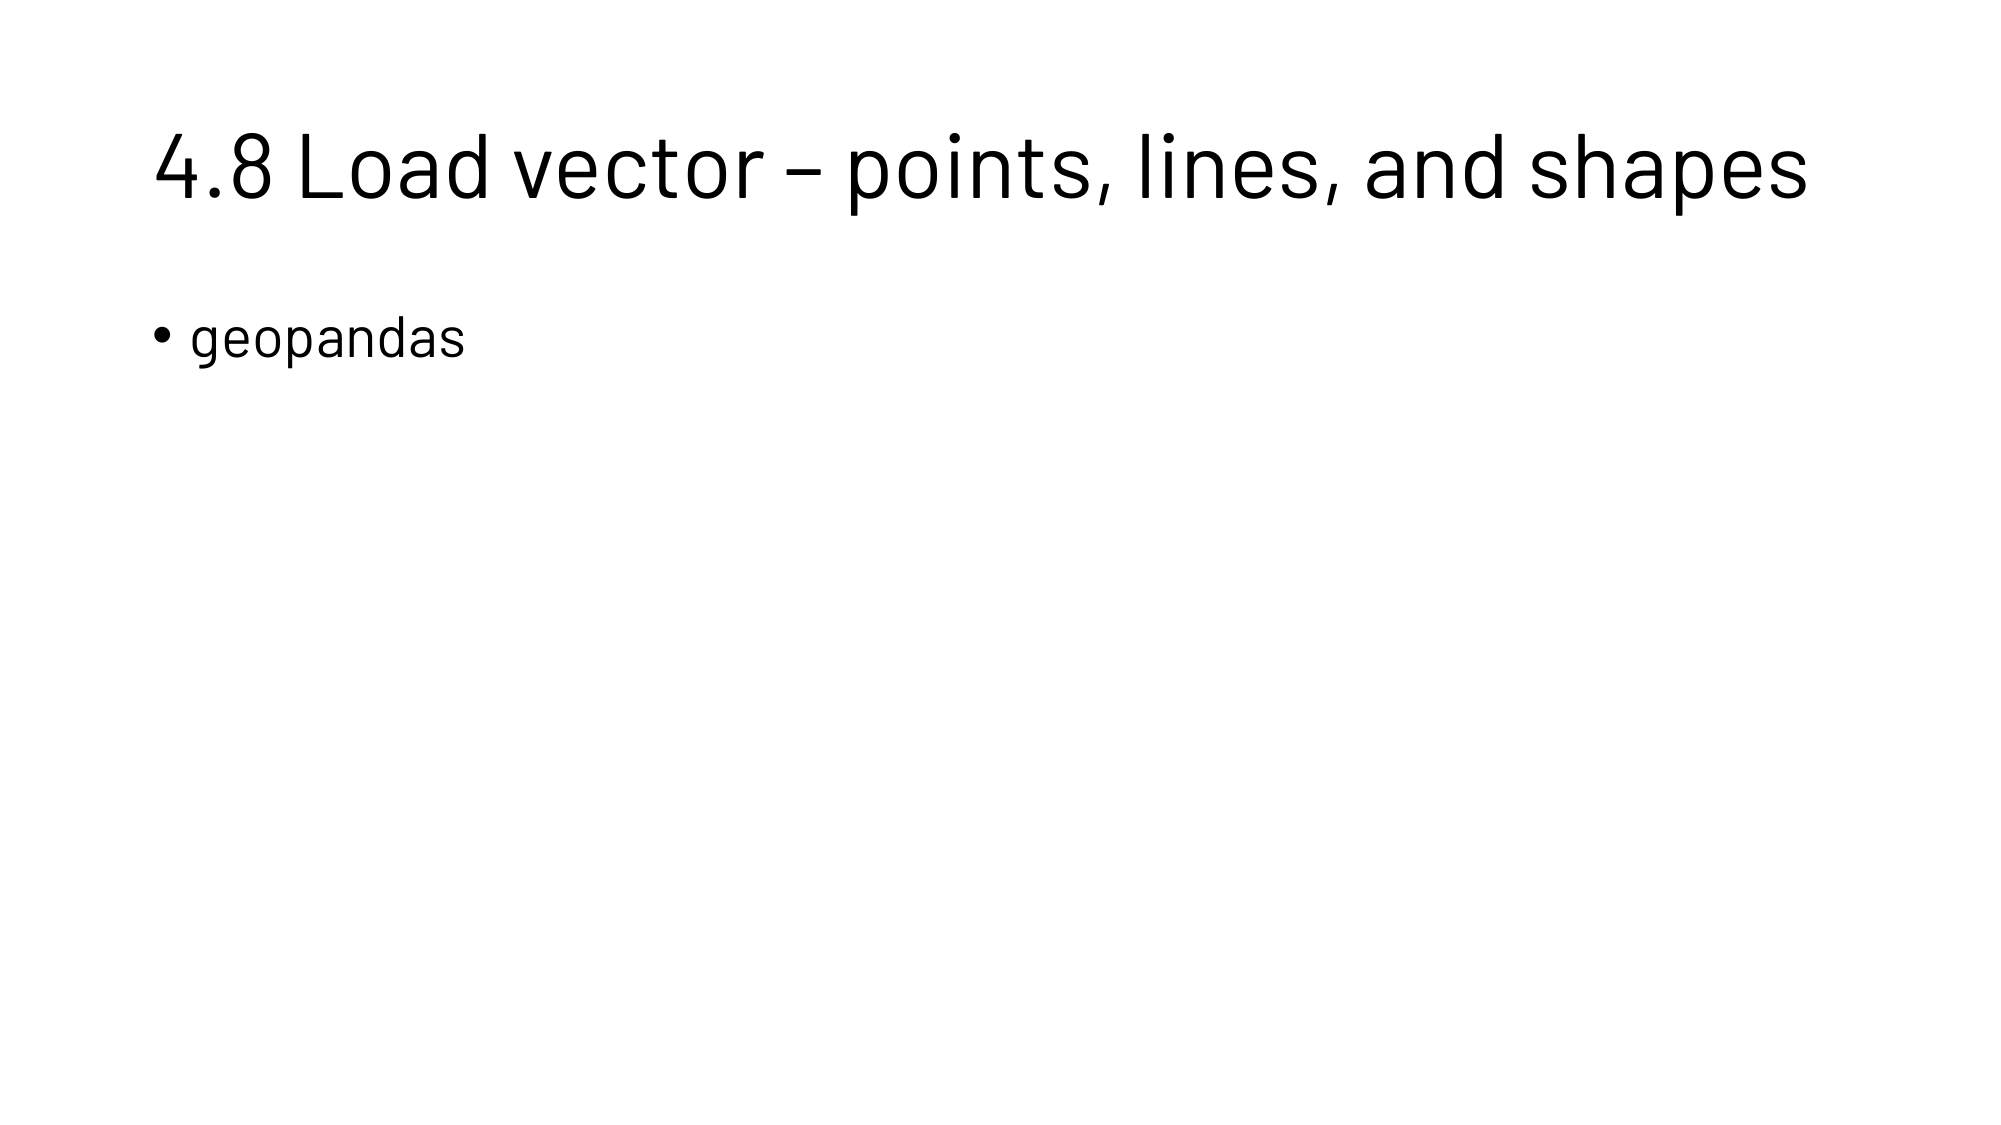

# 4.8 Load vector – points, lines, and shapes
geopandas